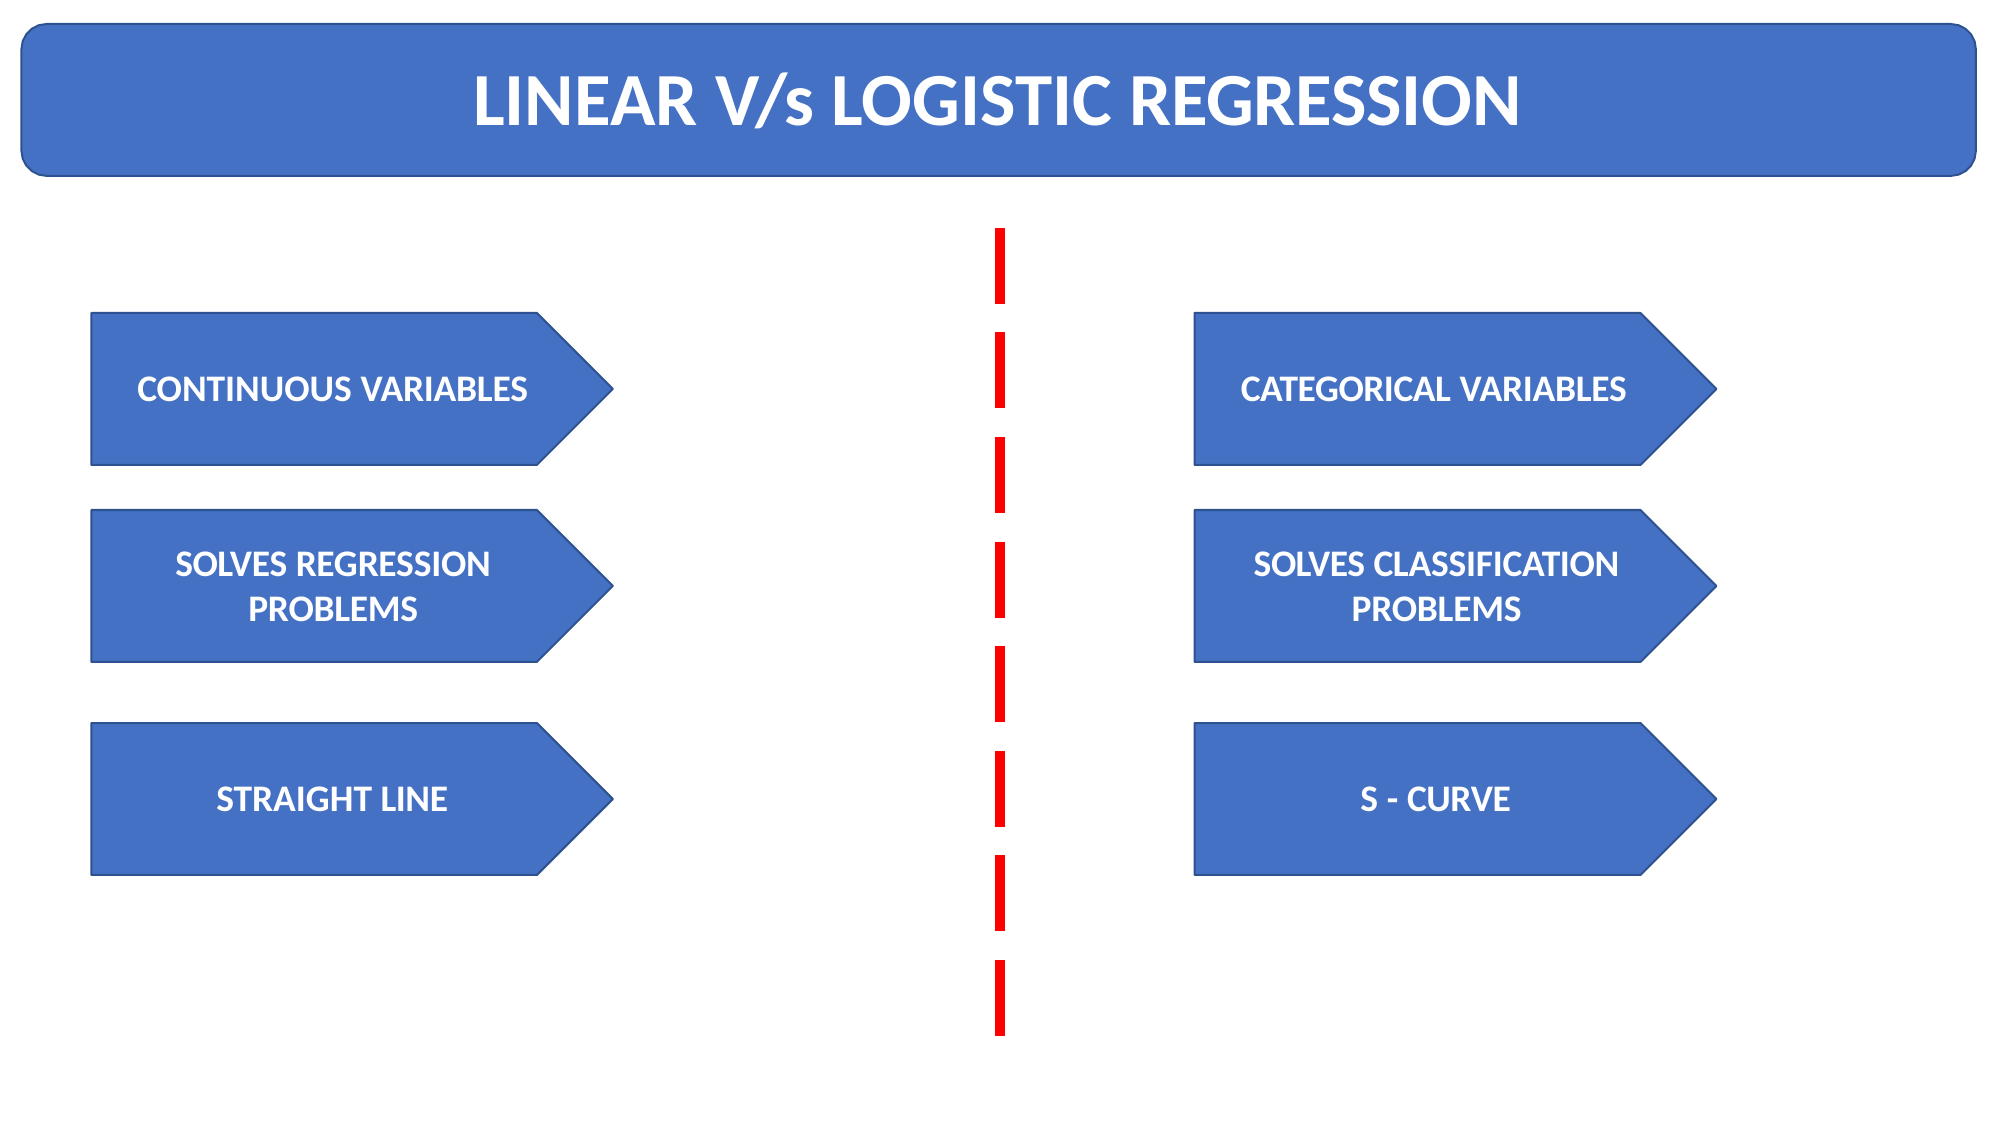

# LINEAR V/s LOGISTIC REGRESSION

CONTINUOUS VARIABLES
CATEGORICAL VARIABLES

SOLVES REGRESSION
PROBLEMS
SOLVES CLASSIFICATION
PROBLEMS

STRAIGHT LINE
S - CURVE